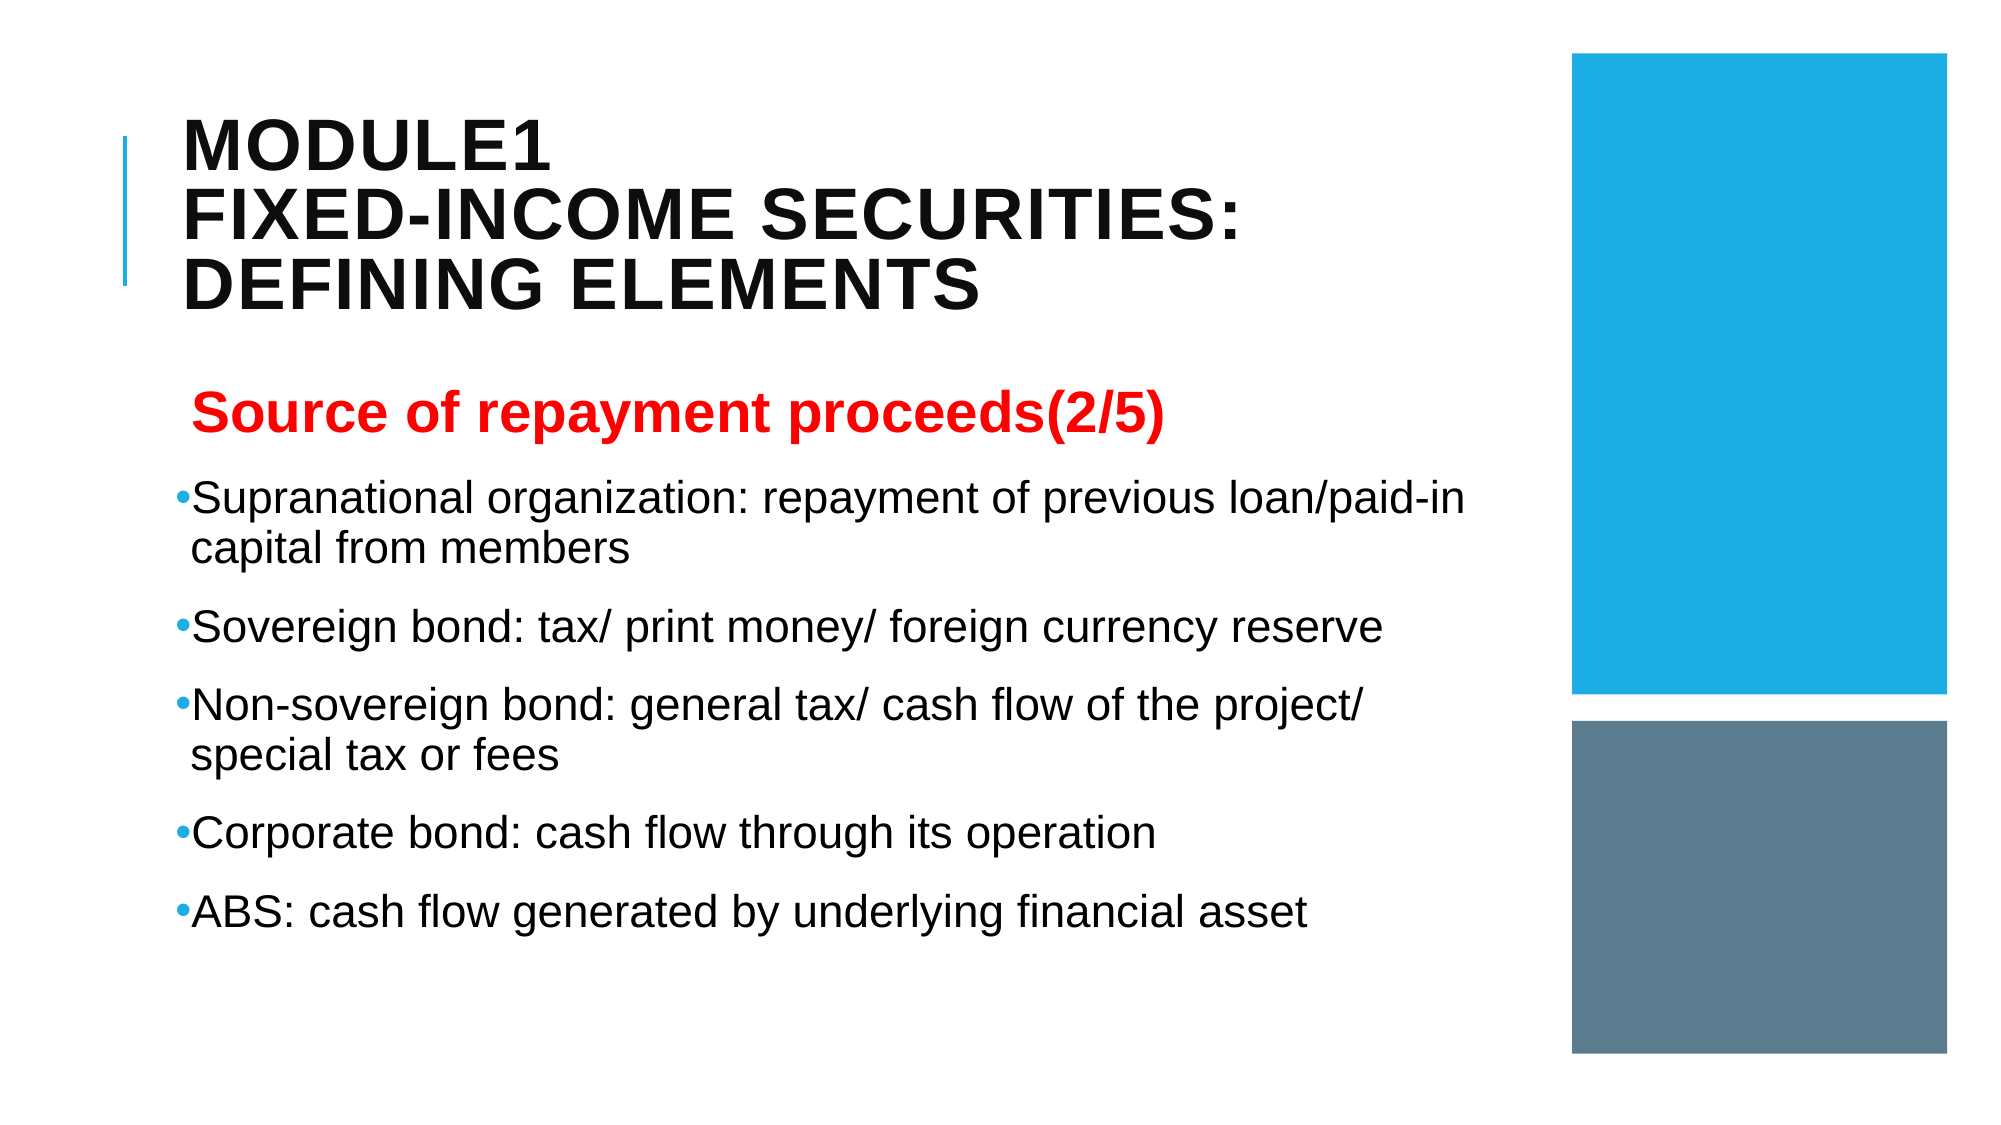

# Module1 Fixed-Income Securities: Defining Elements
Source of repayment proceeds(2/5)
Supranational organization: repayment of previous loan/paid-in capital from members
Sovereign bond: tax/ print money/ foreign currency reserve
Non-sovereign bond: general tax/ cash flow of the project/ special tax or fees
Corporate bond: cash flow through its operation
ABS: cash flow generated by underlying financial asset